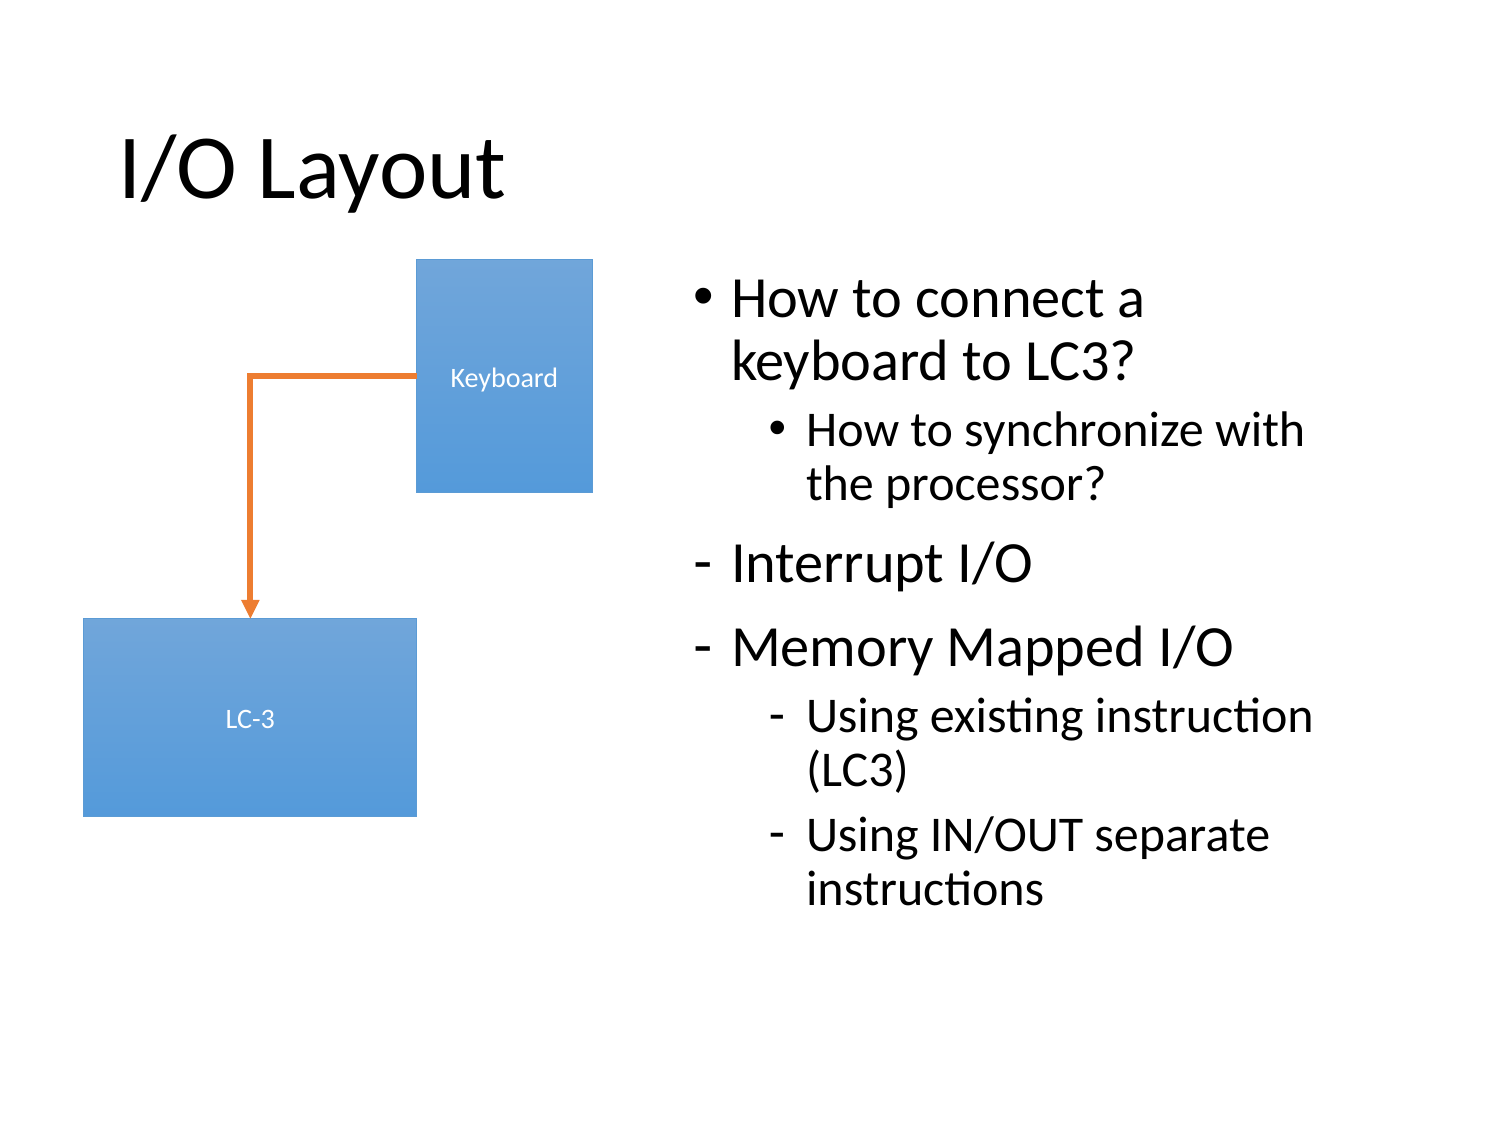

# I/O Layout
Keyboard
How to connect a keyboard to LC3?
How to synchronize with the processor?
Interrupt I/O
Memory Mapped I/O
Using existing instruction (LC3)
Using IN/OUT separate instructions

LC-3